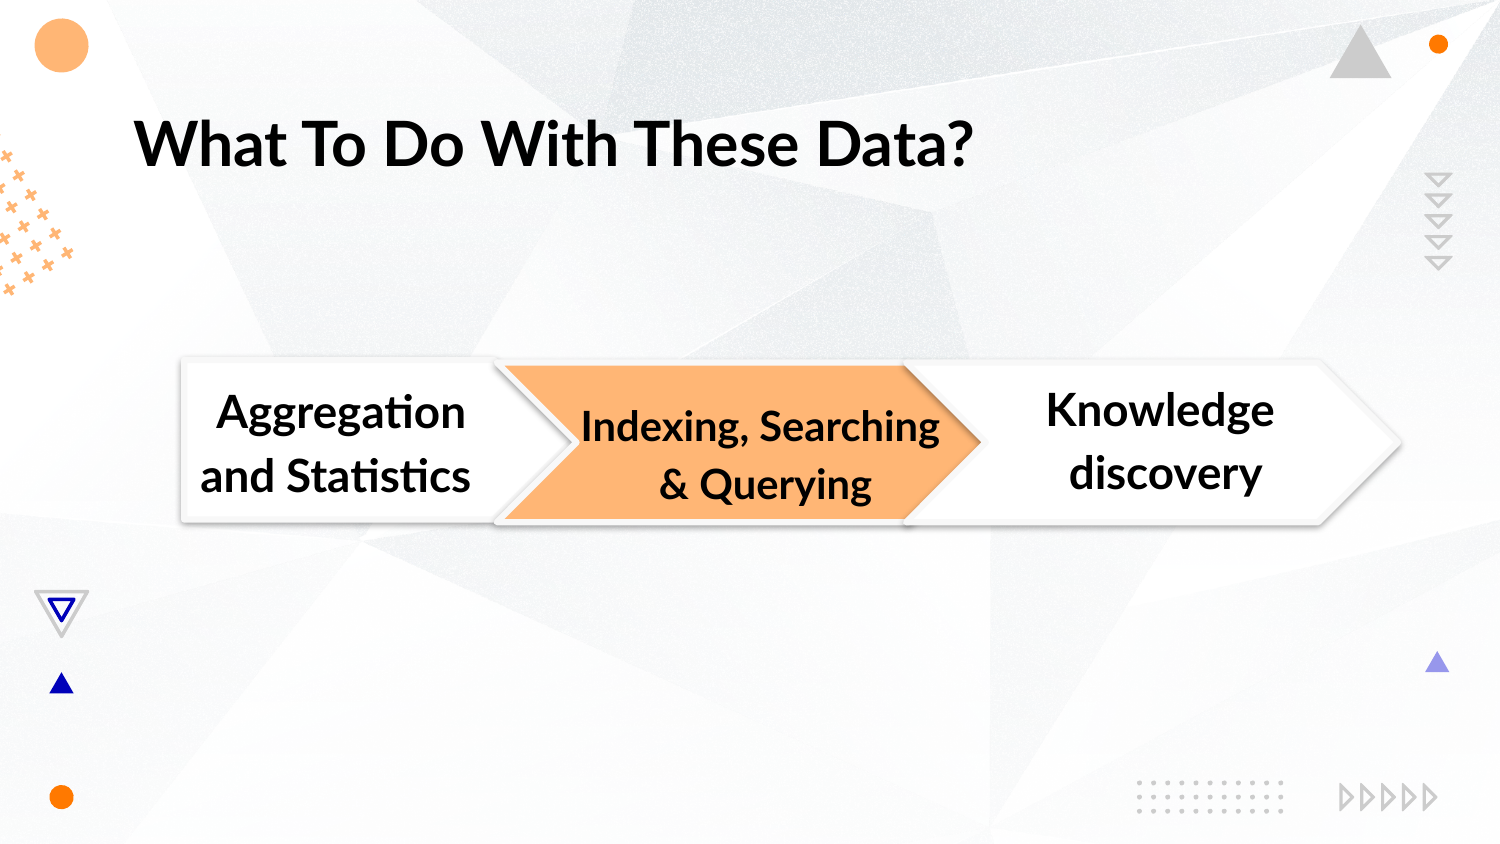

# What To Do With These Data?

Knowledge
discovery
Aggregation and Statistics

Indexing, Searching
& Querying